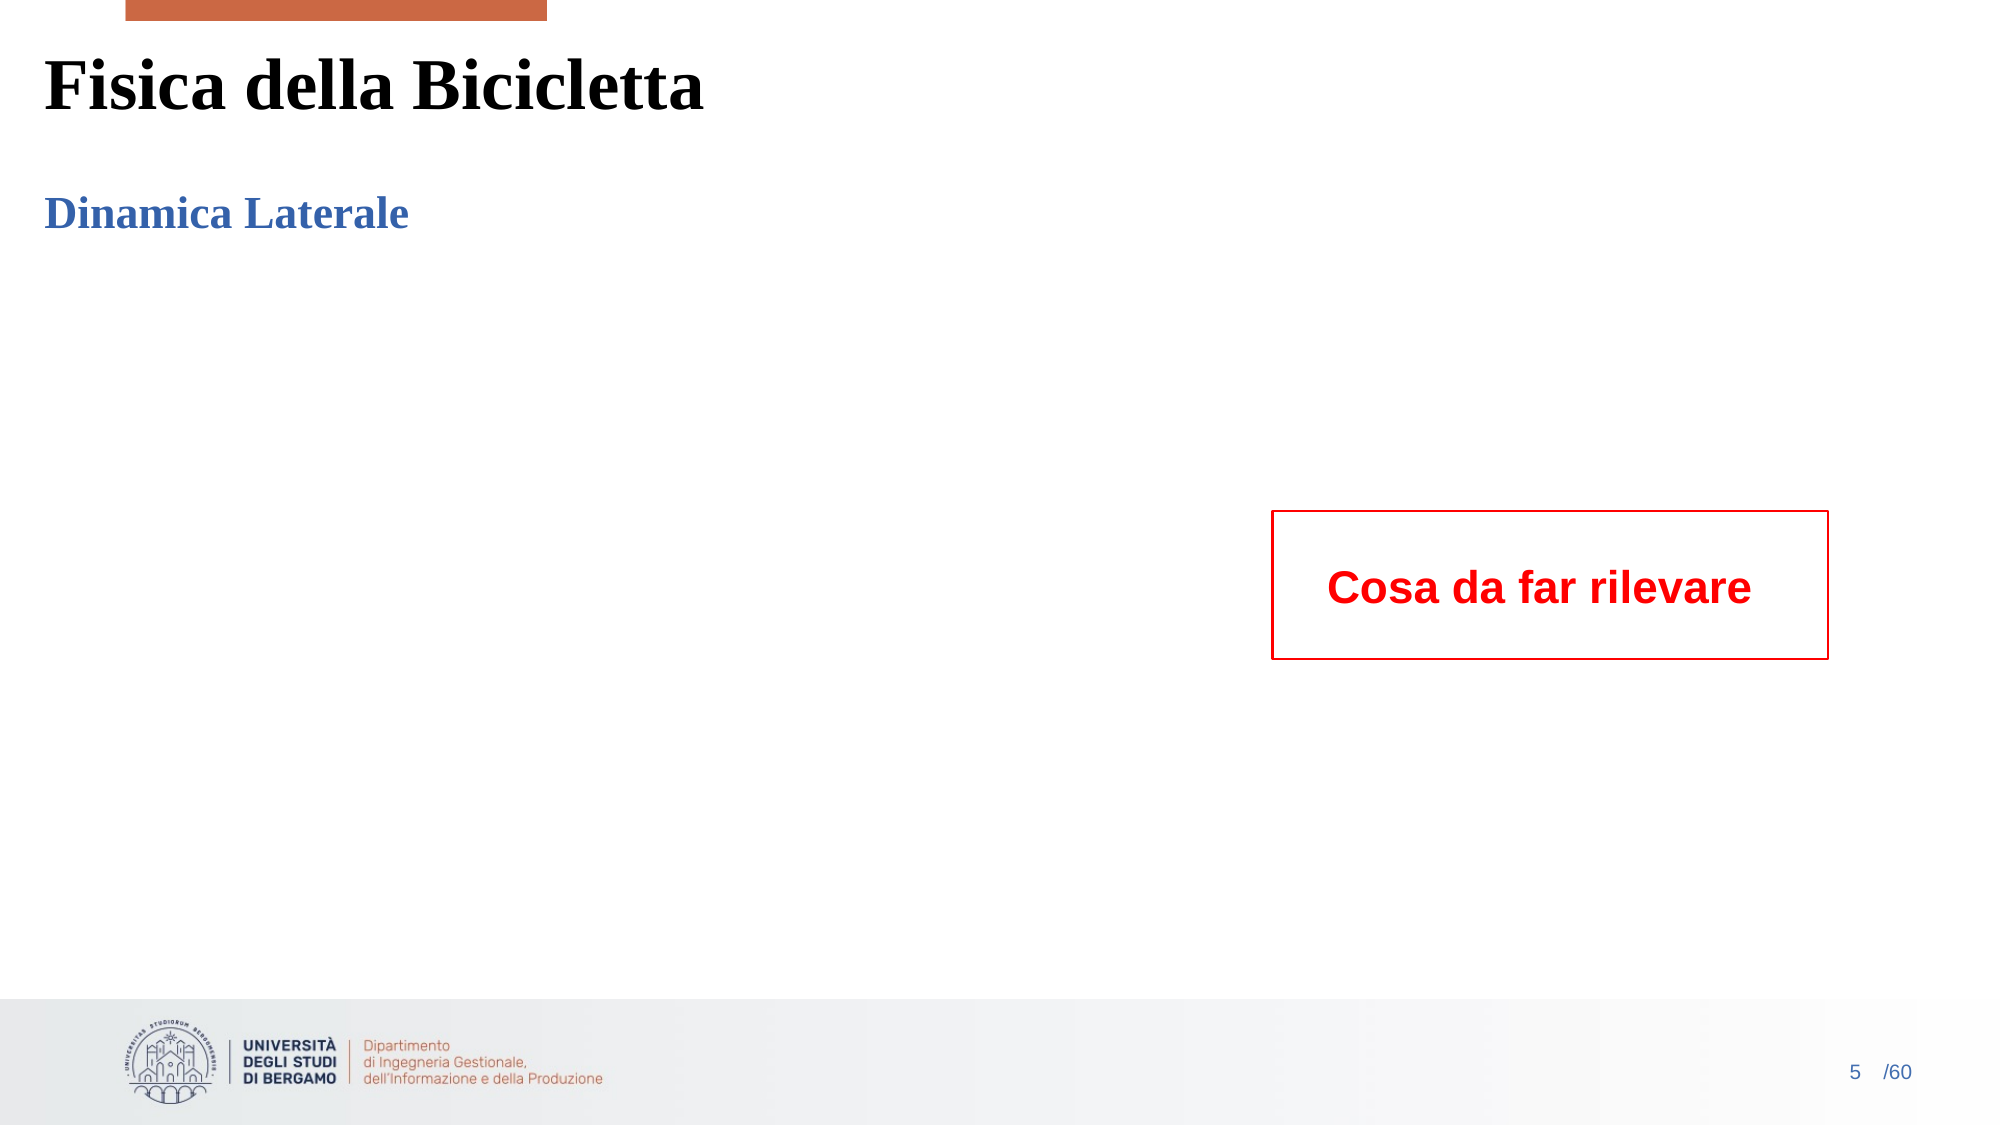

# Fisica della Bicicletta
Dinamica Laterale

Cosa da far rilevare
5